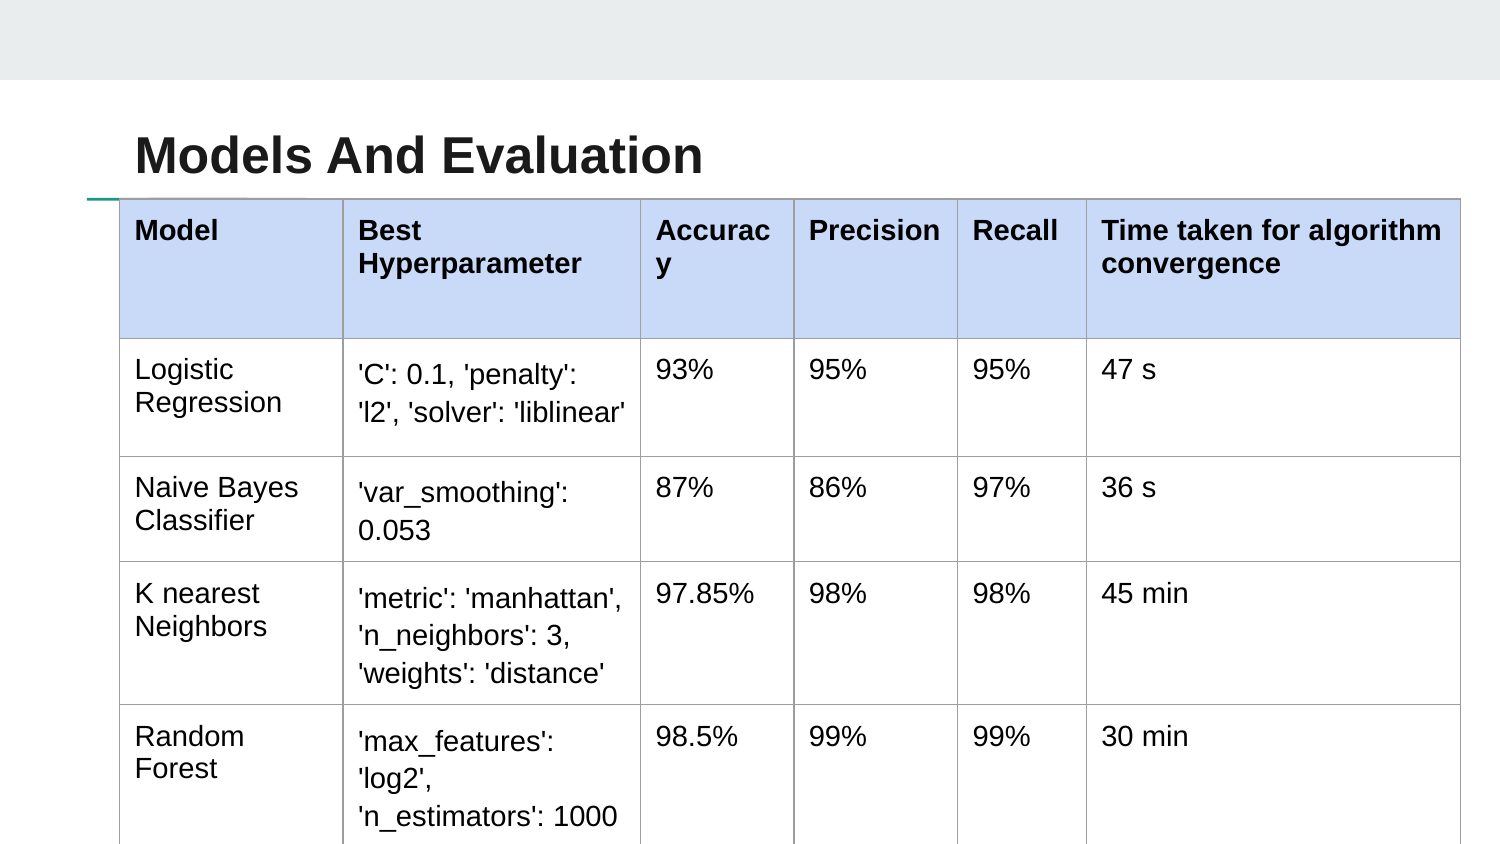

# Models And Evaluation
| Model | Best Hyperparameter | Accuracy | Precision | Recall | Time taken for algorithm convergence |
| --- | --- | --- | --- | --- | --- |
| Logistic Regression | 'C': 0.1, 'penalty': 'l2', 'solver': 'liblinear' | 93% | 95% | 95% | 47 s |
| Naive Bayes Classifier | 'var\_smoothing': 0.053 | 87% | 86% | 97% | 36 s |
| K nearest Neighbors | 'metric': 'manhattan', 'n\_neighbors': 3, 'weights': 'distance' | 97.85% | 98% | 98% | 45 min |
| Random Forest | 'max\_features': 'log2', 'n\_estimators': 1000 | 98.5% | 99% | 99% | 30 min |